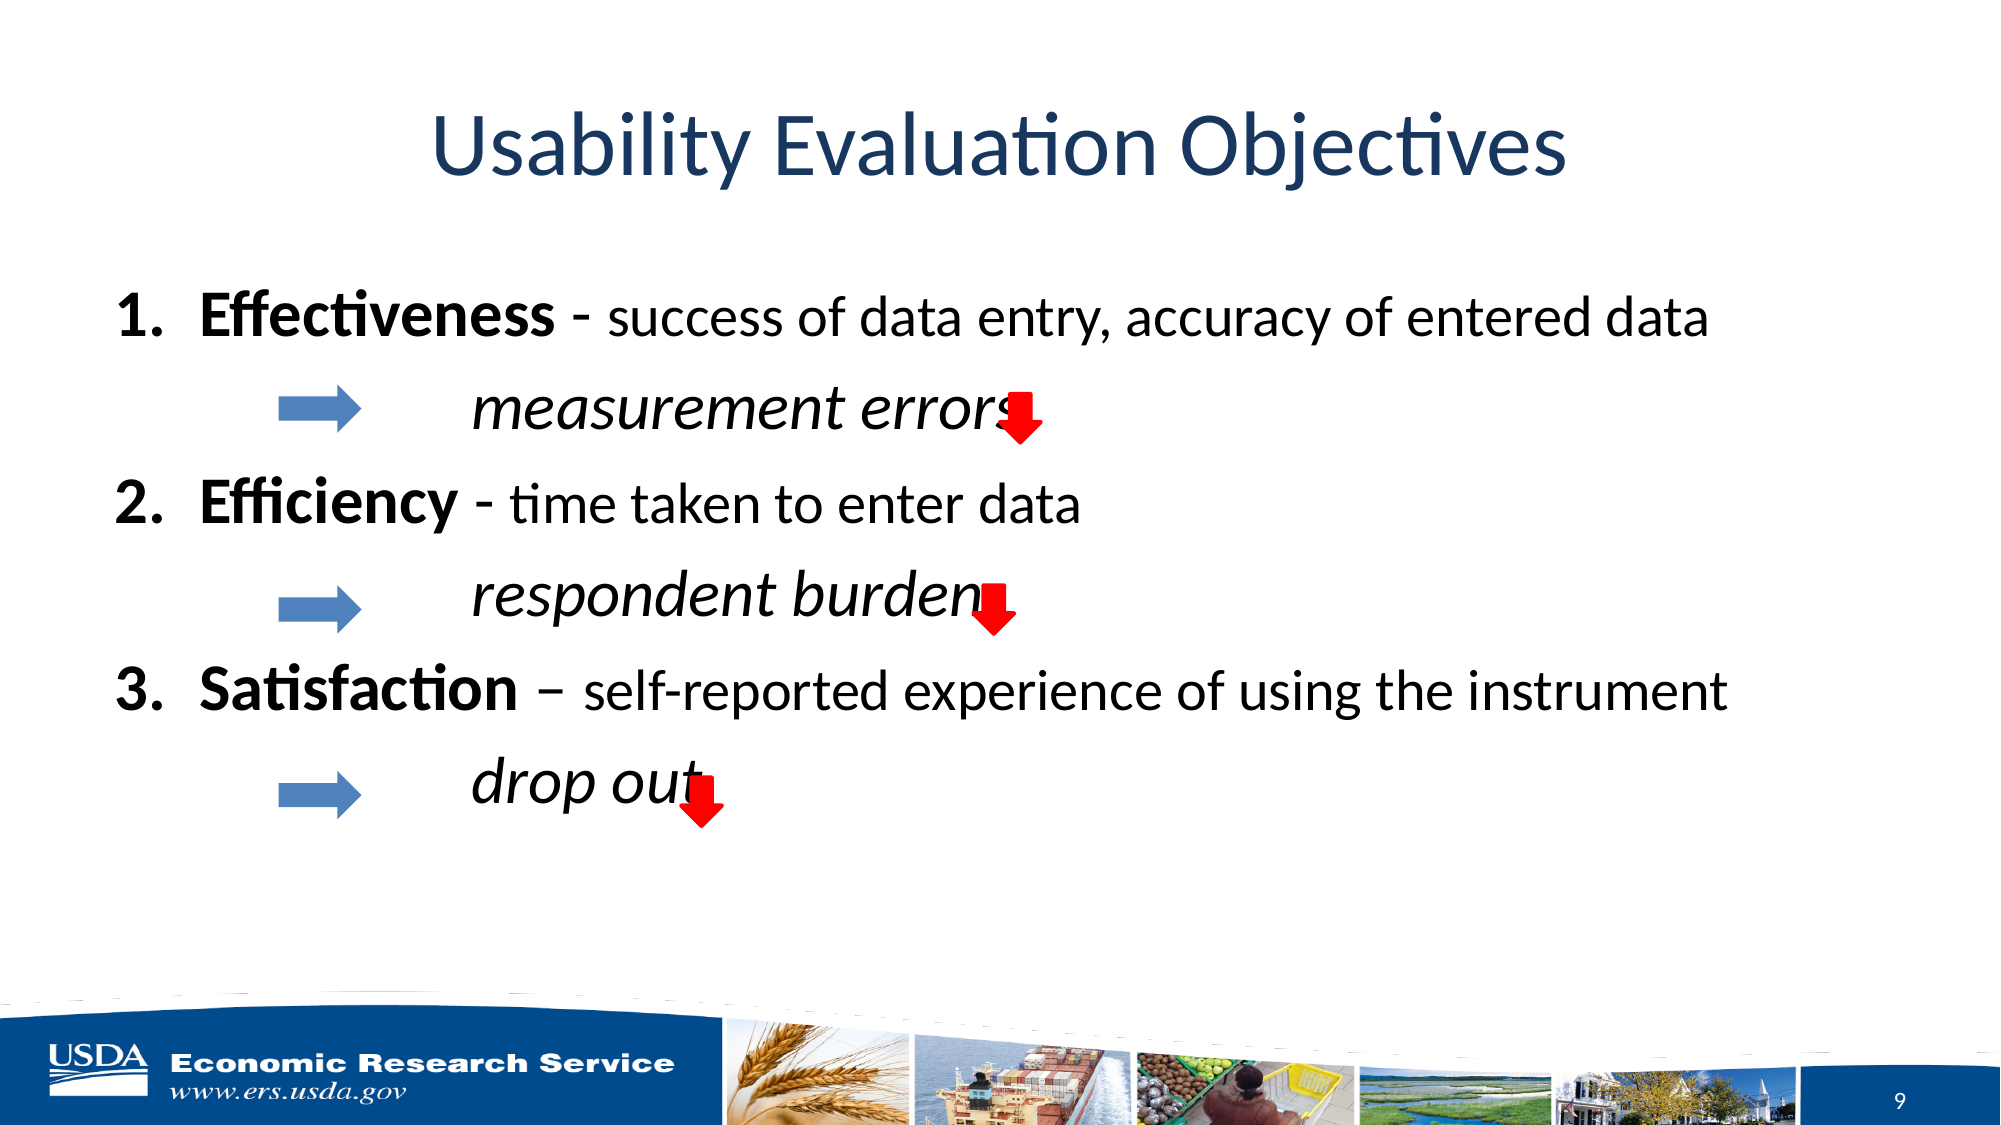

# Usability Evaluation Objectives
Effectiveness - success of data entry, accuracy of entered data
	measurement errors
Efficiency - time taken to enter data
	respondent burden
Satisfaction – self-reported experience of using the instrument
	drop out